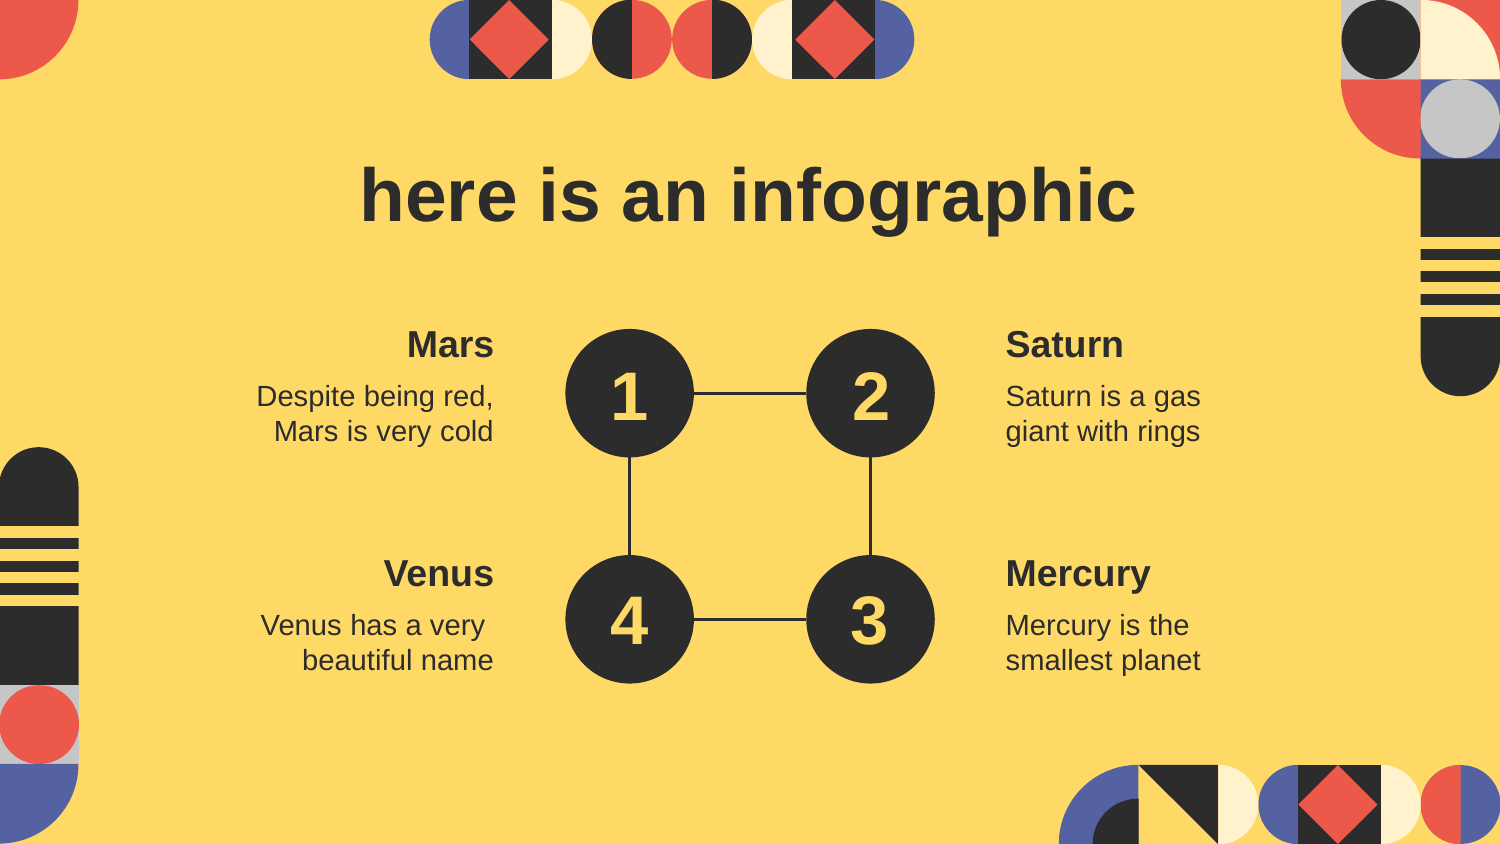

# here is an infographic

Mars
Saturn

2
1
Despite being red, Mars is very cold
Saturn is a gas giant with rings
Venus
Mercury

3
4
Venus has a very  beautiful name
Mercury is the smallest planet